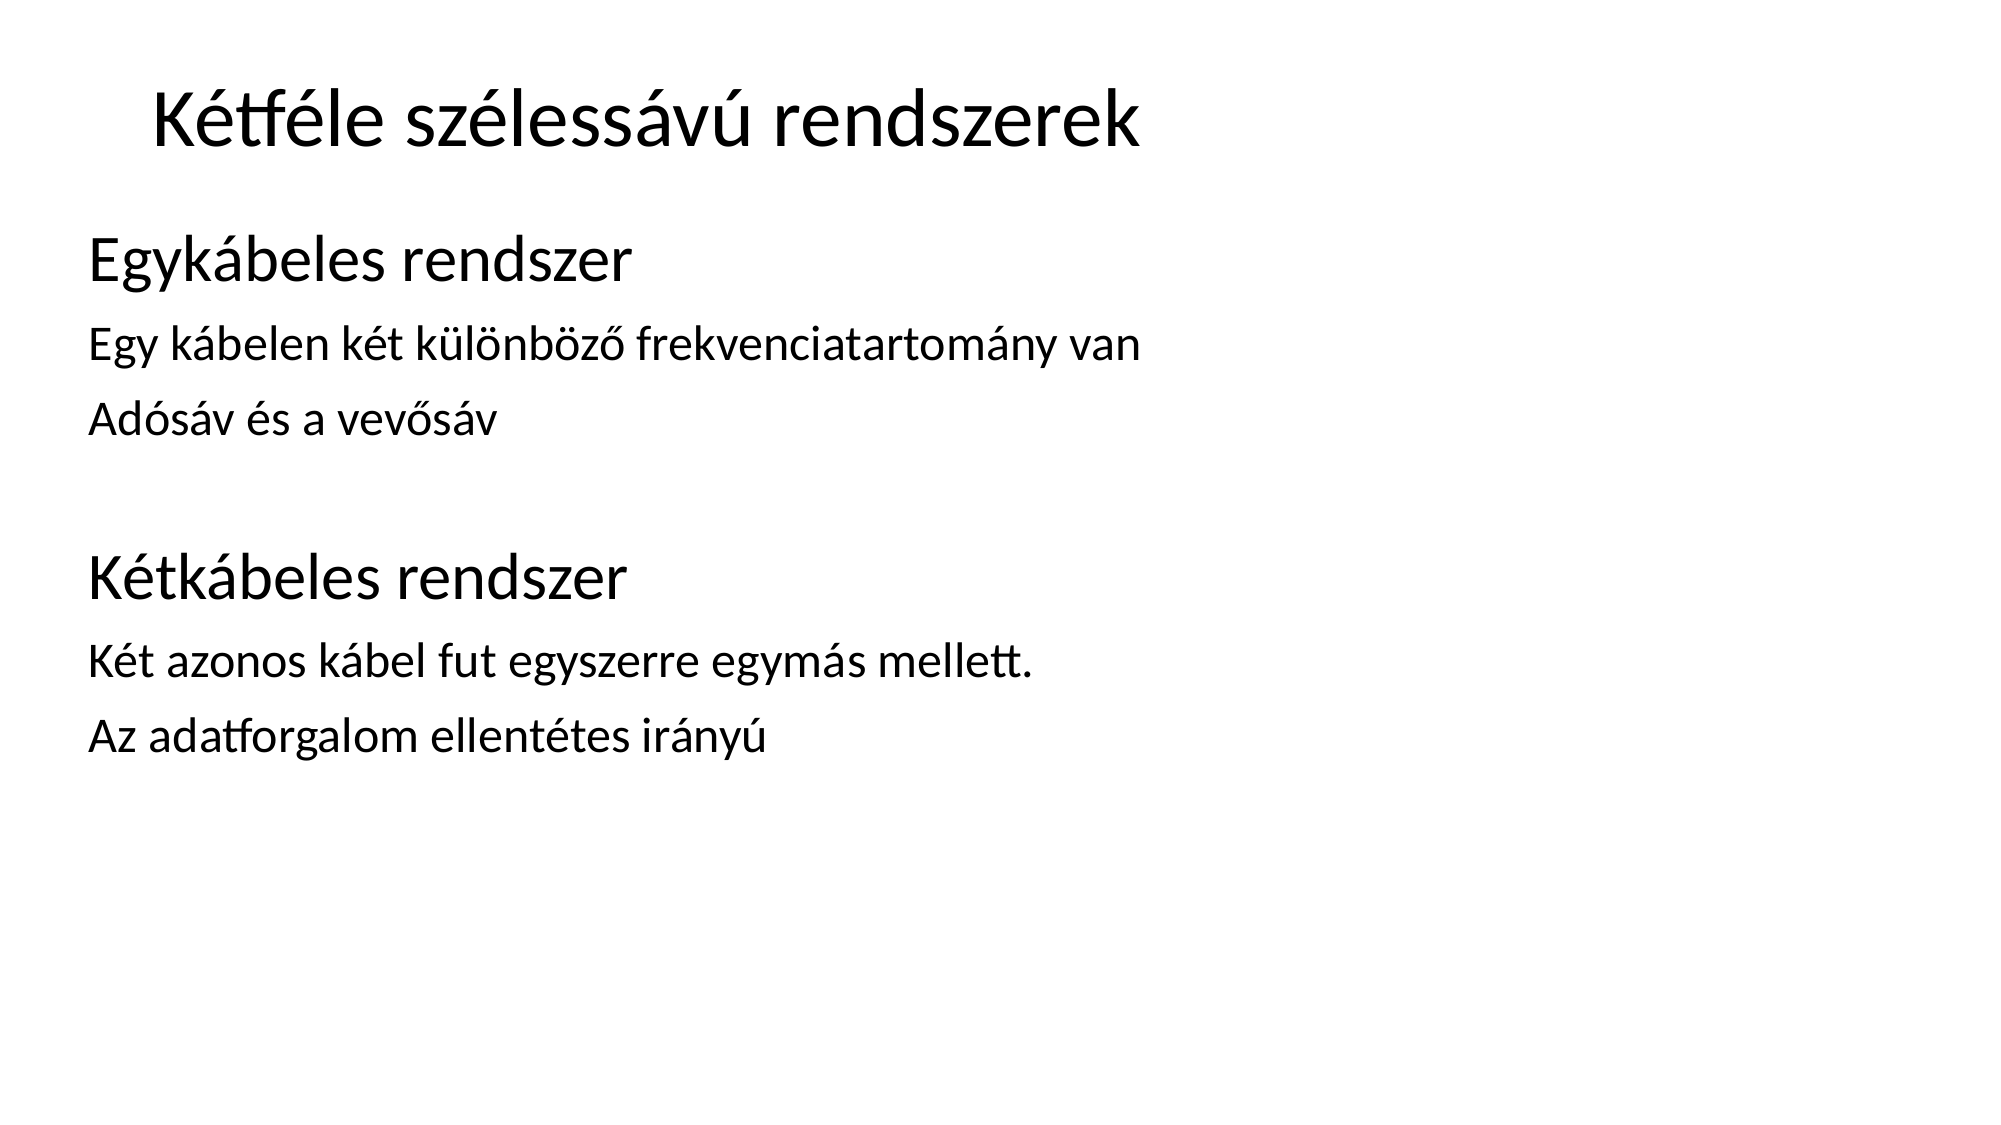

# Kétféle szélessávú rendszerek
Egykábeles rendszer
Egy kábelen két különböző frekvenciatartomány van
Adósáv és a vevősáv

Kétkábeles rendszer
Két azonos kábel fut egyszerre egymás mellett.
Az adatforgalom ellentétes irányú